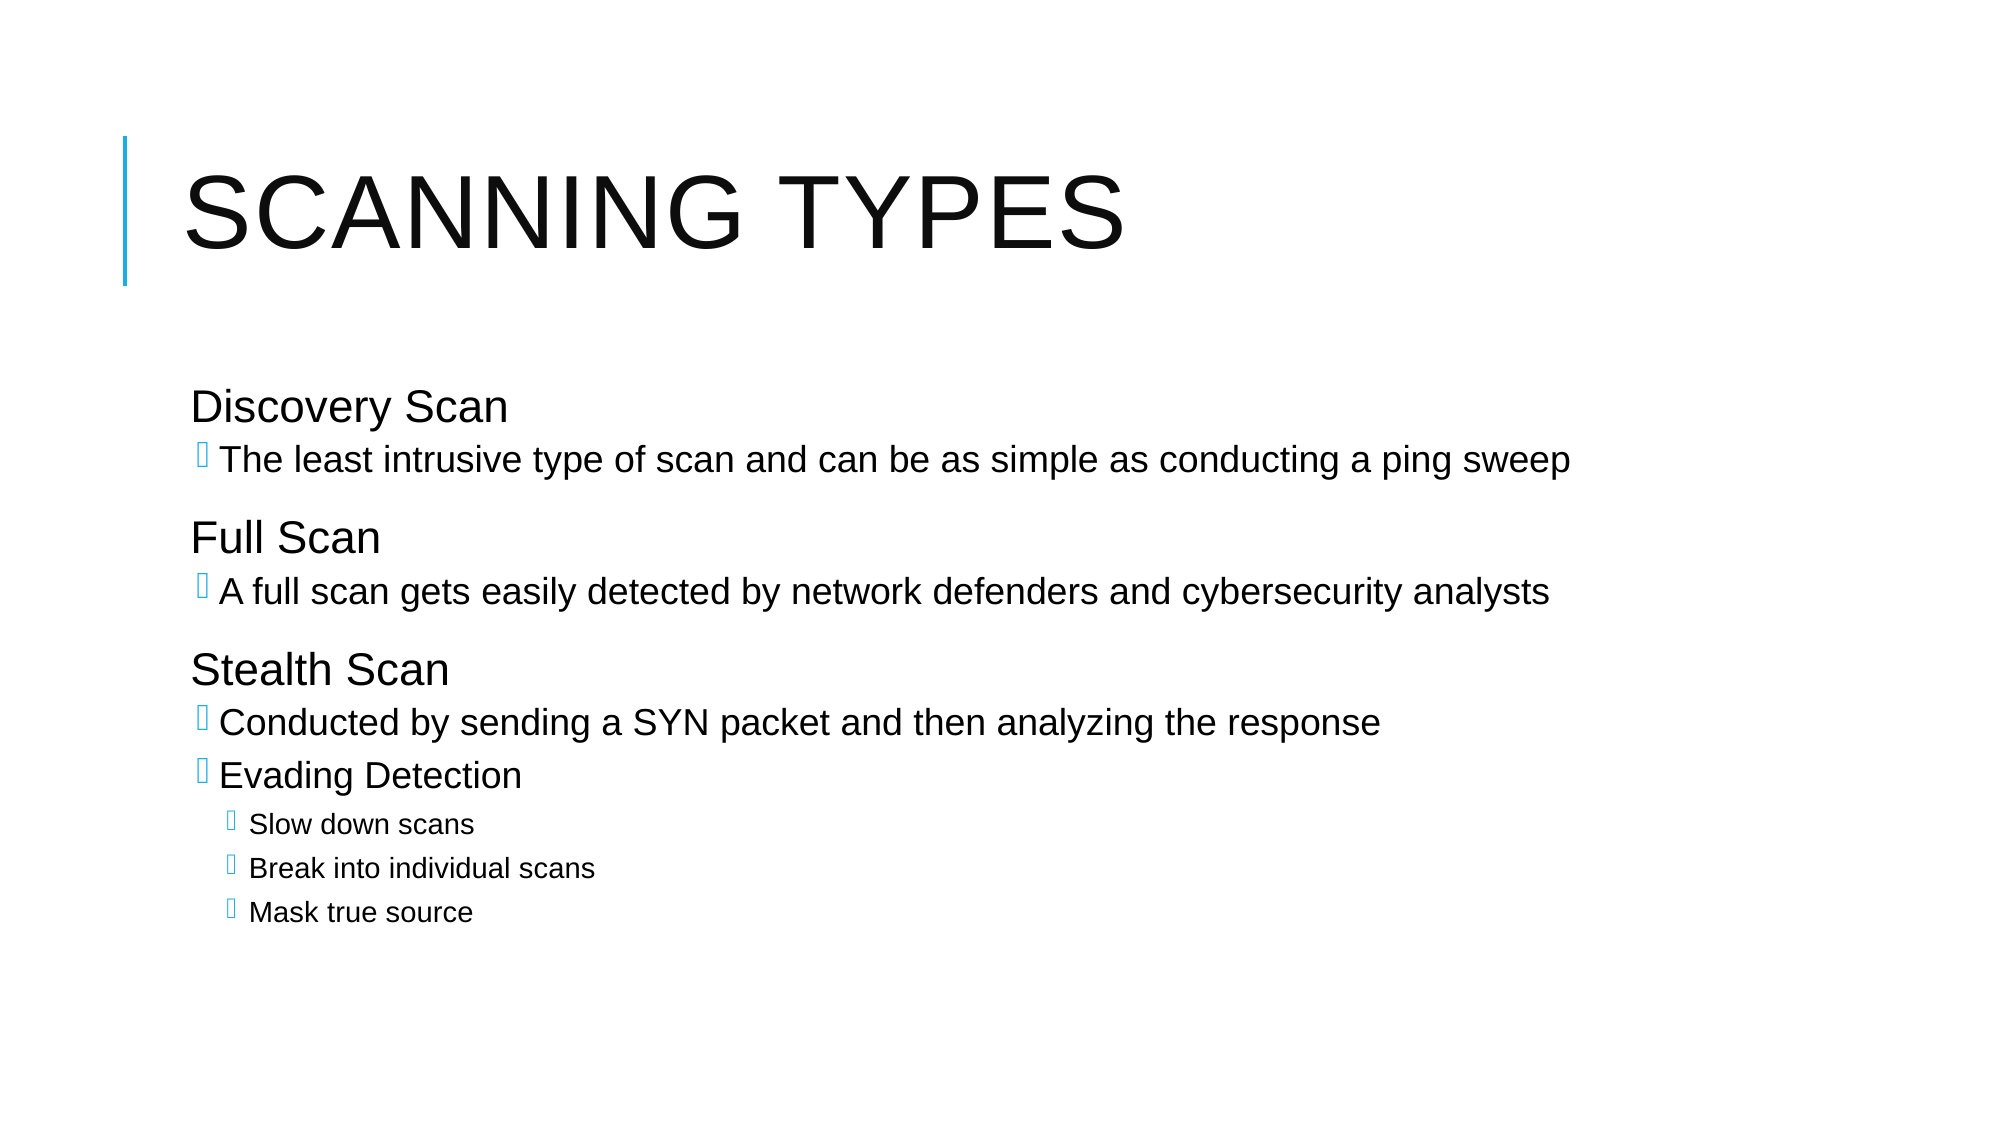

# Scanning Types
Discovery Scan
The least intrusive type of scan and can be as simple as conducting a ping sweep
Full Scan
A full scan gets easily detected by network defenders and cybersecurity analysts
Stealth Scan
Conducted by sending a SYN packet and then analyzing the response
Evading Detection
Slow down scans
Break into individual scans
Mask true source